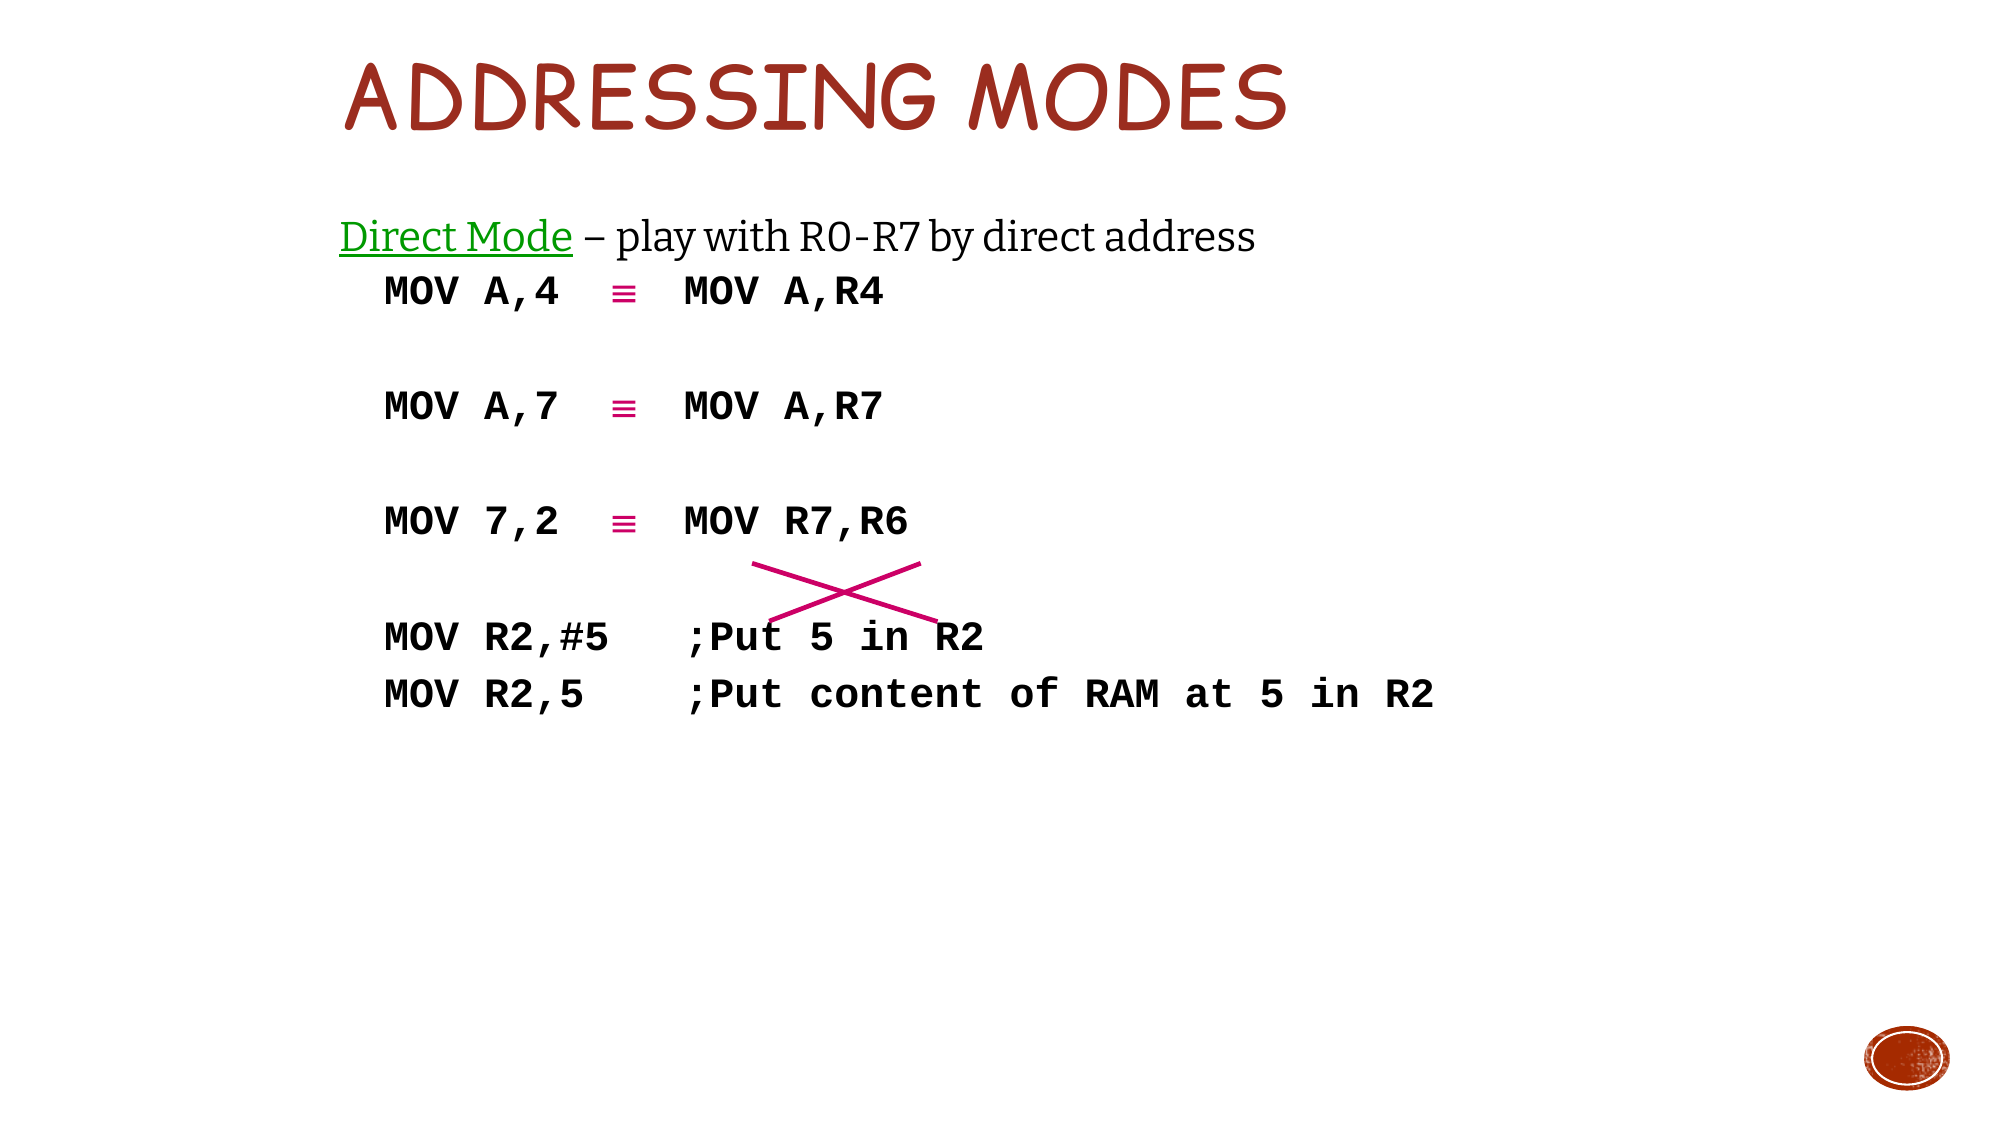

# Addressing Modes
Direct Mode – play with R0-R7 by direct address
MOV A,4  ≡  MOV A,R4

MOV A,7  ≡  MOV A,R7

MOV 7,2  ≡  MOV R7,R6

MOV R2,#5   ;Put 5 in R2
MOV R2,5    ;Put content of RAM at 5 in R2